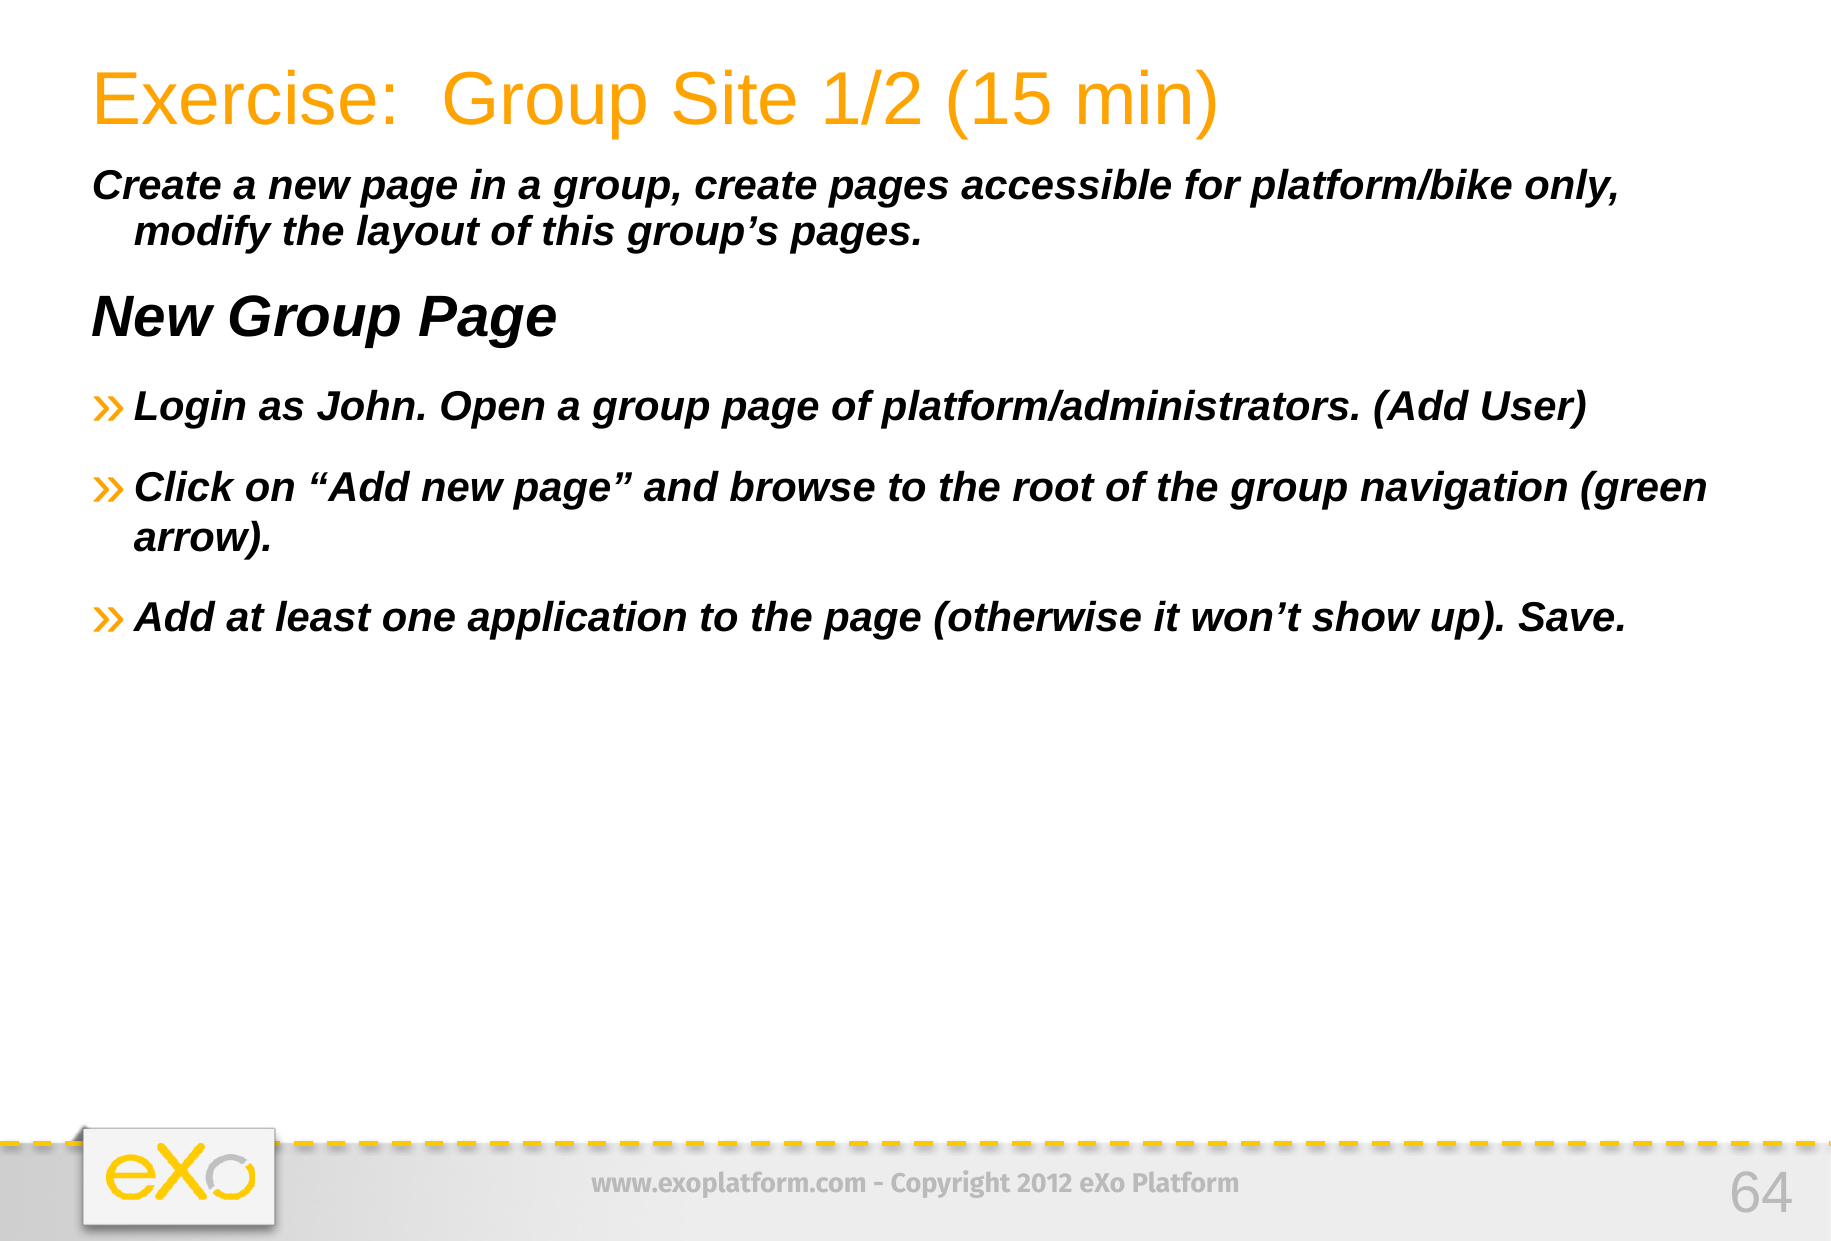

Exercise:  Group Site 1/2 (15 min)
Create a new page in a group, create pages accessible for platform/bike only, modify the layout of this group’s pages.
New Group Page
Login as John. Open a group page of platform/administrators. (Add User)
Click on “Add new page” and browse to the root of the group navigation (green arrow).
Add at least one application to the page (otherwise it won’t show up). Save.